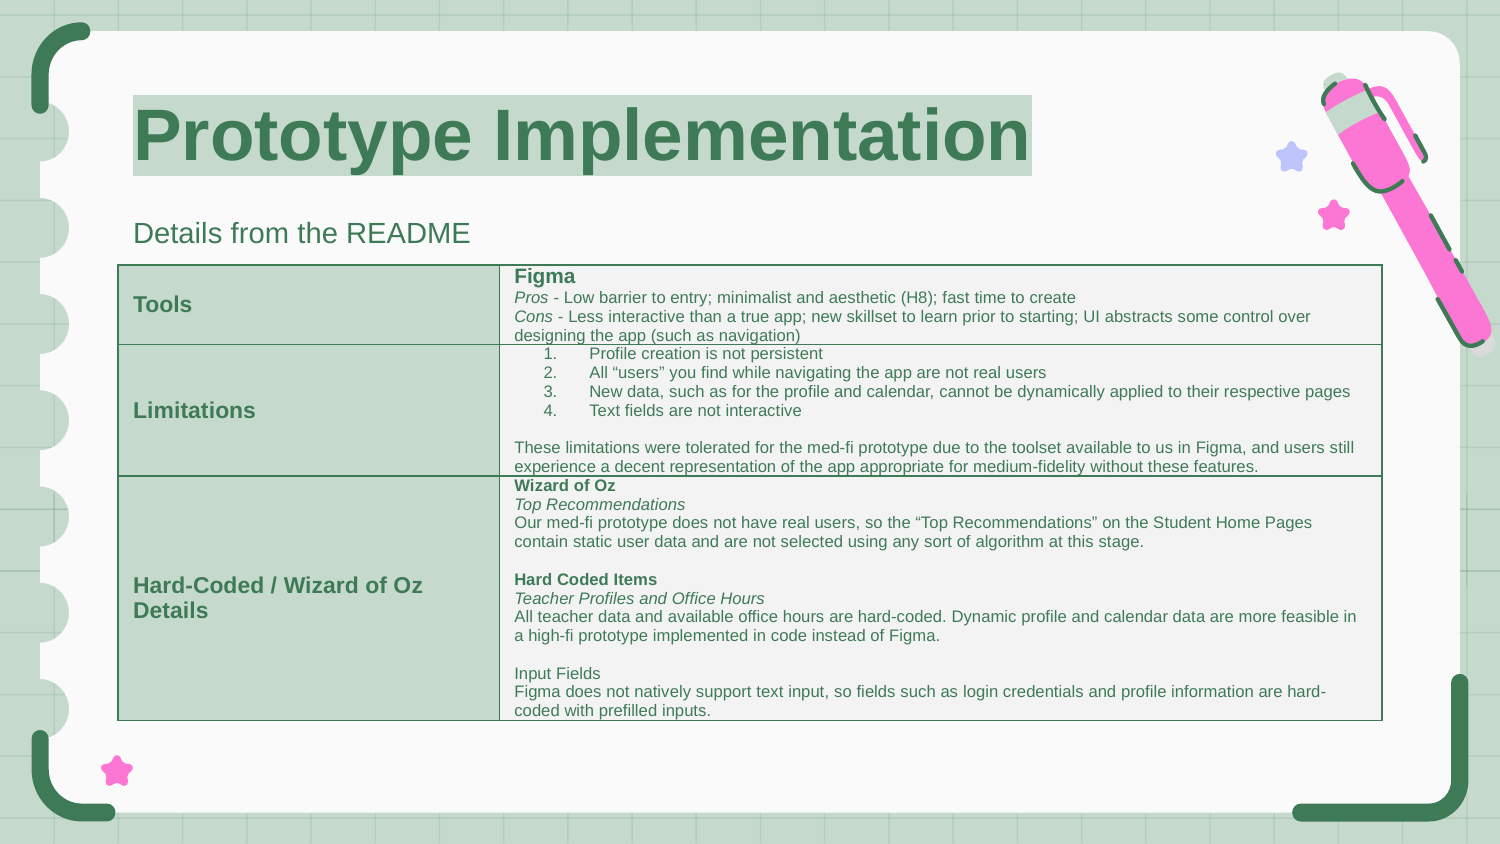

# Prototype Implementation

Details from the README

| Tools | Figma Pros - Low barrier to entry; minimalist and aesthetic (H8); fast time to create Cons - Less interactive than a true app; new skillset to learn prior to starting; UI abstracts some control over designing the app (such as navigation) |
| --- | --- |
| Limitations | Profile creation is not persistent All “users” you find while navigating the app are not real users New data, such as for the profile and calendar, cannot be dynamically applied to their respective pages Text fields are not interactive These limitations were tolerated for the med-fi prototype due to the toolset available to us in Figma, and users still experience a decent representation of the app appropriate for medium-fidelity without these features. |
| Hard-Coded / Wizard of Oz Details | Wizard of Oz Top Recommendations Our med-fi prototype does not have real users, so the “Top Recommendations” on the Student Home Pages contain static user data and are not selected using any sort of algorithm at this stage. Hard Coded Items Teacher Profiles and Office Hours All teacher data and available office hours are hard-coded. Dynamic profile and calendar data are more feasible in a high-fi prototype implemented in code instead of Figma. Input Fields Figma does not natively support text input, so fields such as login credentials and profile information are hard-coded with prefilled inputs. |